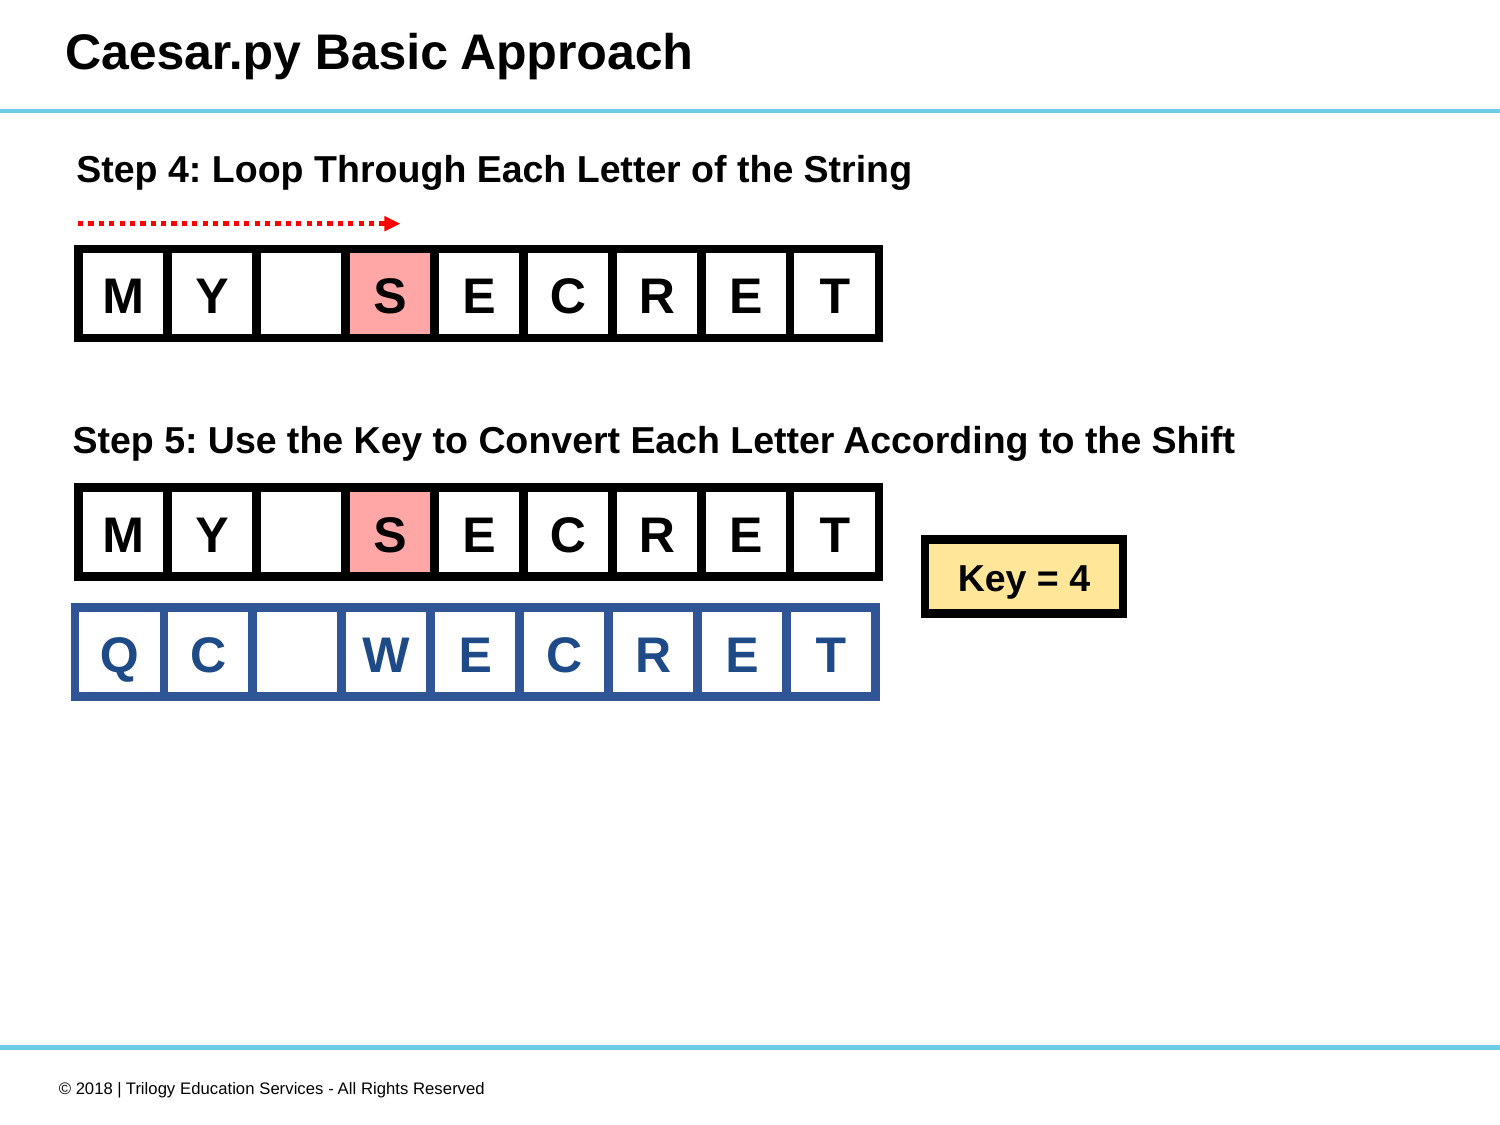

# Caesar.py Basic Approach
Step 4: Loop Through Each Letter of the String
M
Y

S
E
C
R
E
T
Step 5: Use the Key to Convert Each Letter According to the Shift
M
Y

S
E
C
R
E
T
Key = 4
Q
C

W
E
C
R
E
T